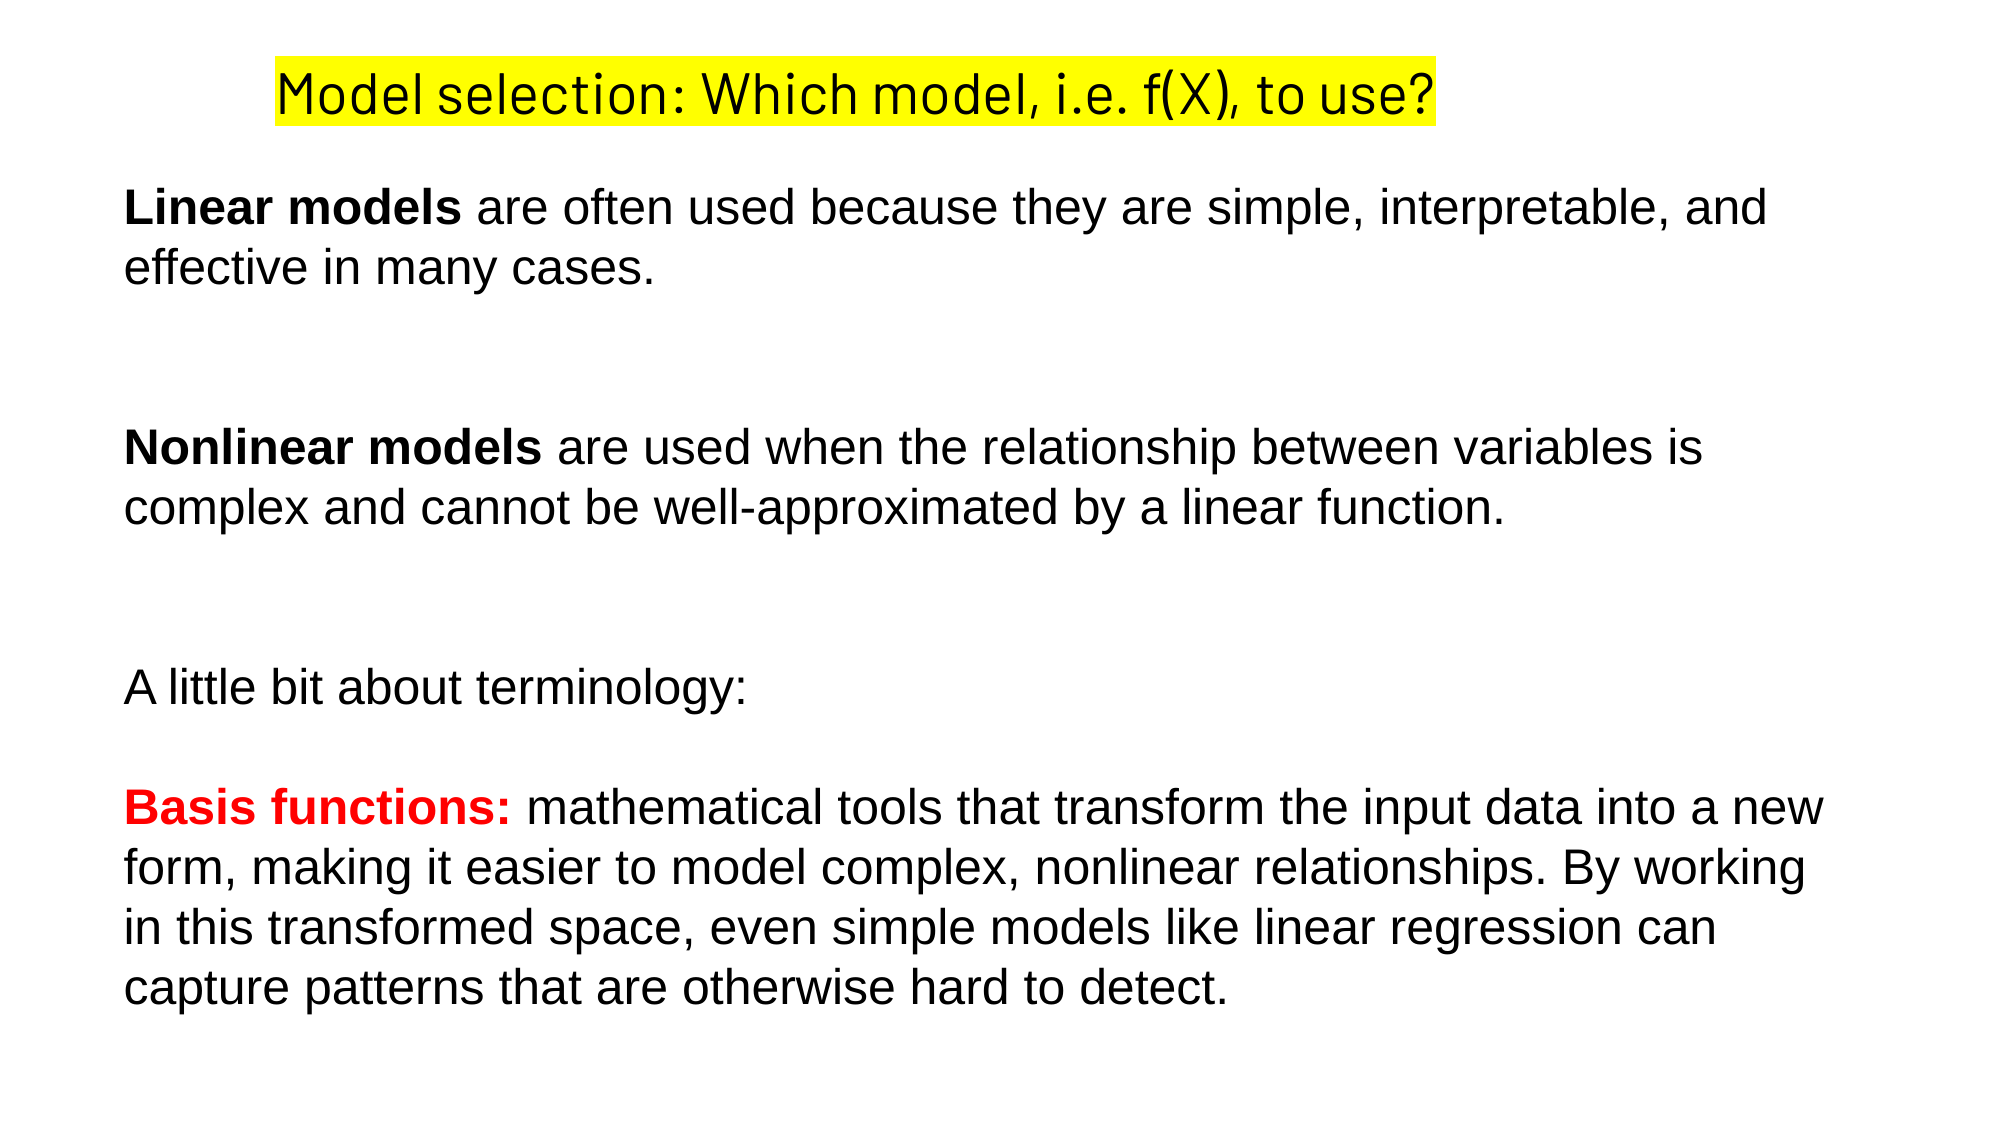

Model selection: Which model, i.e. f(X), to use?
Linear models are often used because they are simple, interpretable, and effective in many cases.

Nonlinear models are used when the relationship between variables is complex and cannot be well-approximated by a linear function.

A little bit about terminology:

Basis functions: mathematical tools that transform the input data into a new form, making it easier to model complex, nonlinear relationships. By working in this transformed space, even simple models like linear regression can capture patterns that are otherwise hard to detect.